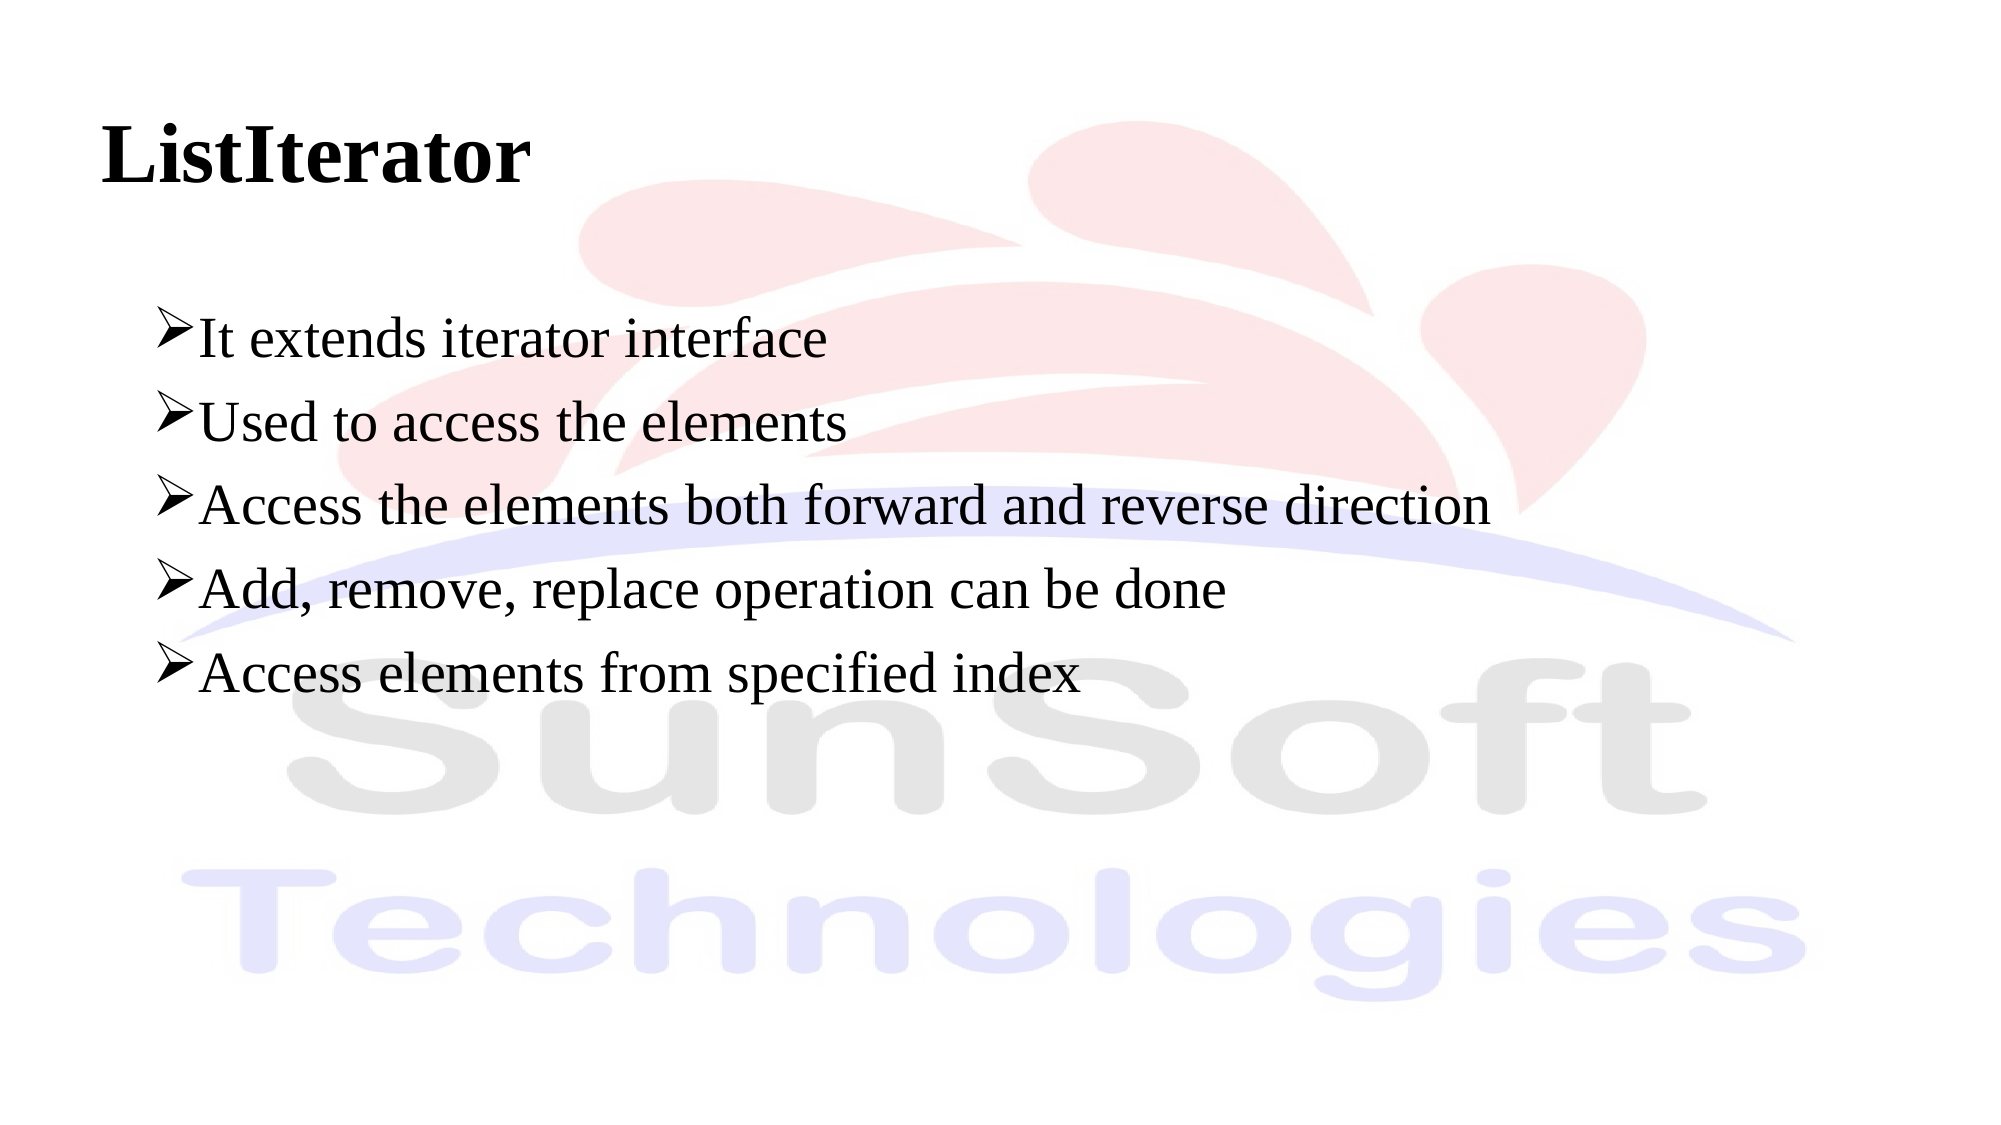

# ListIterator
It extends iterator interface
Used to access the elements
Access the elements both forward and reverse direction
Add, remove, replace operation can be done
Access elements from specified index